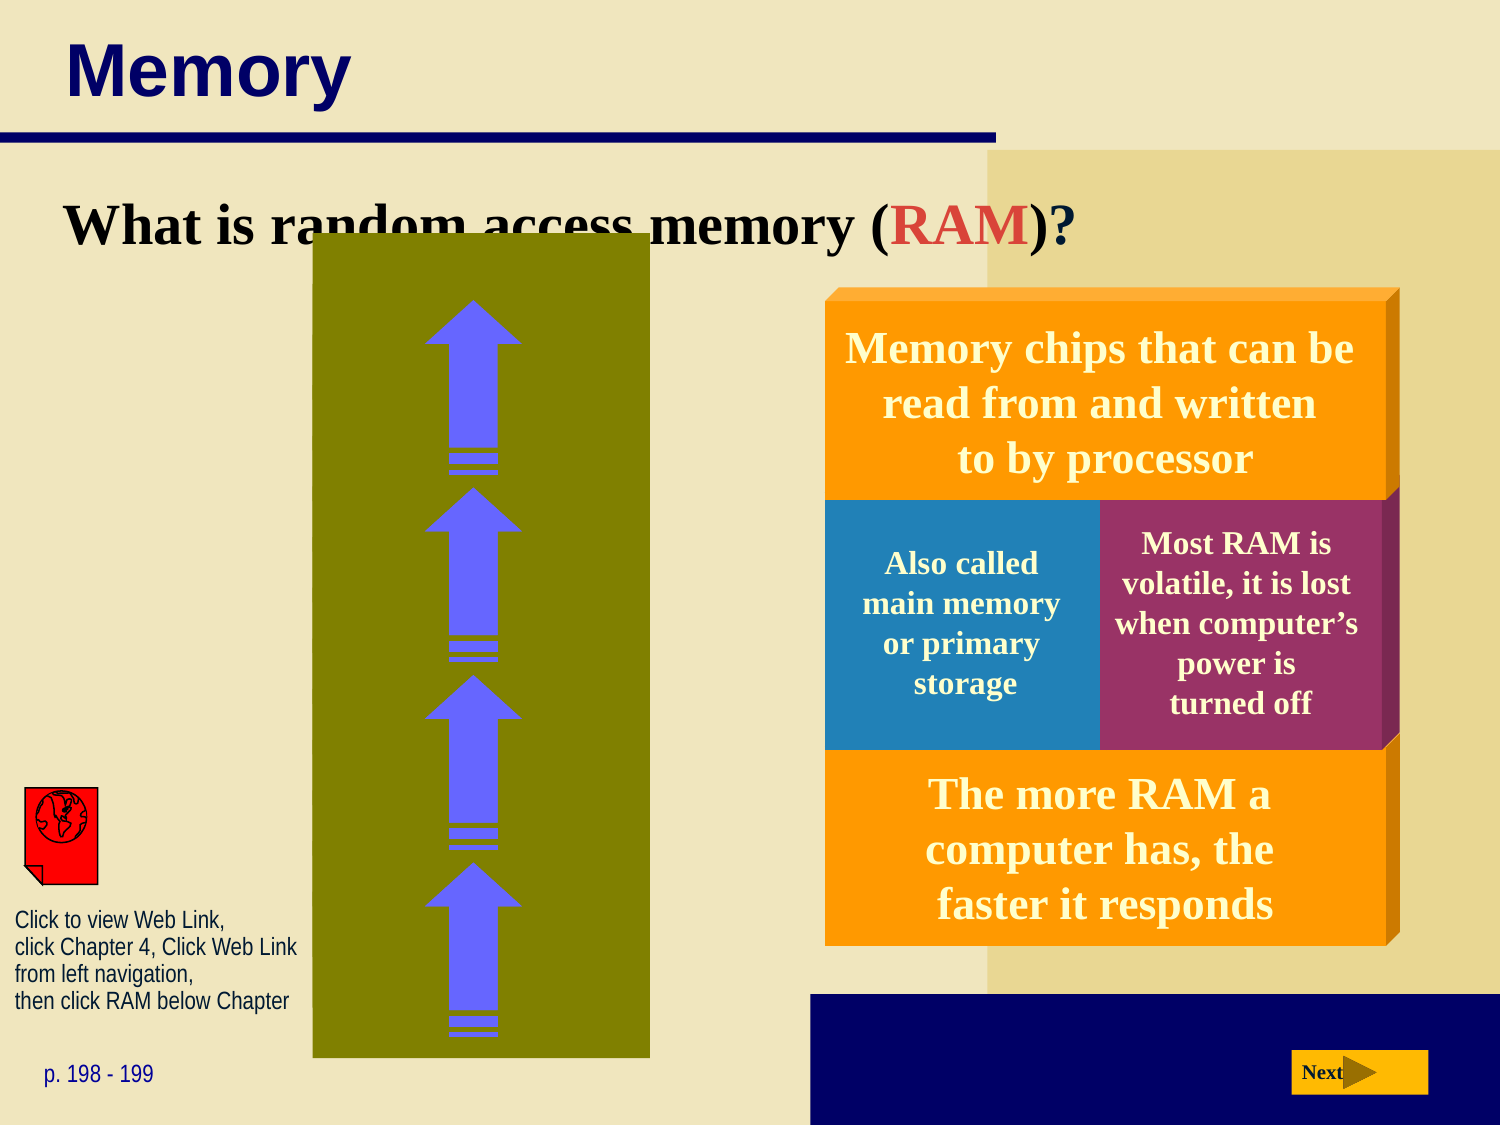

# Memory
What is random access memory (RAM)?

Memory chips that can be
read from and written
to by processor

Also called
main memory
or primary
storage
Most RAM is
volatile, it is lost
when computer’s
power is
turned off

The more RAM a
computer has, the
faster it responds

Click to view Web Link,
click Chapter 4, Click Web Link
from left navigation,
then click RAM below Chapter

p. 198 - 199

Next